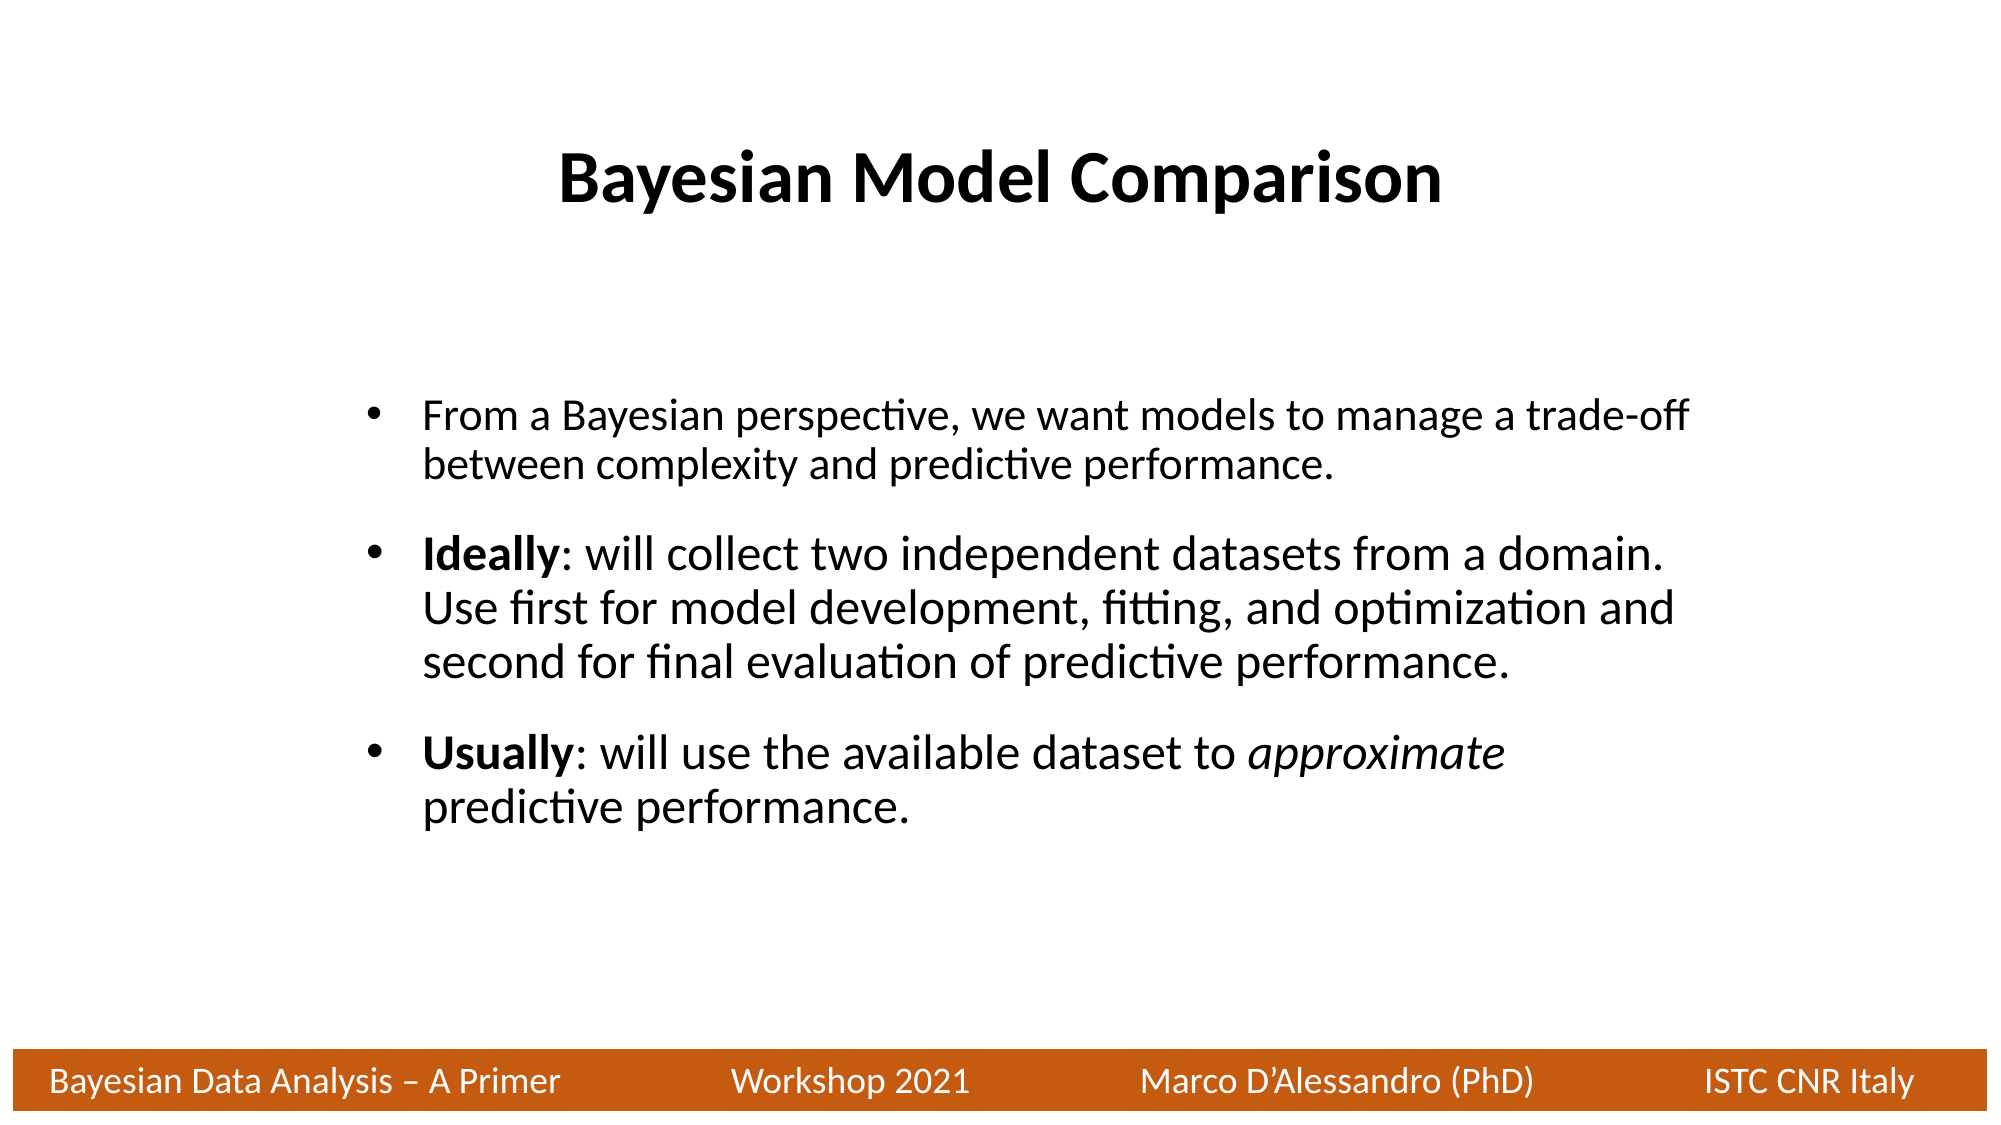

Bayesian Model Comparison
From a Bayesian perspective, we want models to manage a trade-off between complexity and predictive performance.
Ideally: will collect two independent datasets from a domain. Use first for model development, fitting, and optimization and second for final evaluation of predictive performance.
Usually: will use the available dataset to approximate predictive performance.

Bayesian Data Analysis – A Primer                    Workshop 2021                    Marco D’Alessandro (PhD)                    ISTC CNR Italy